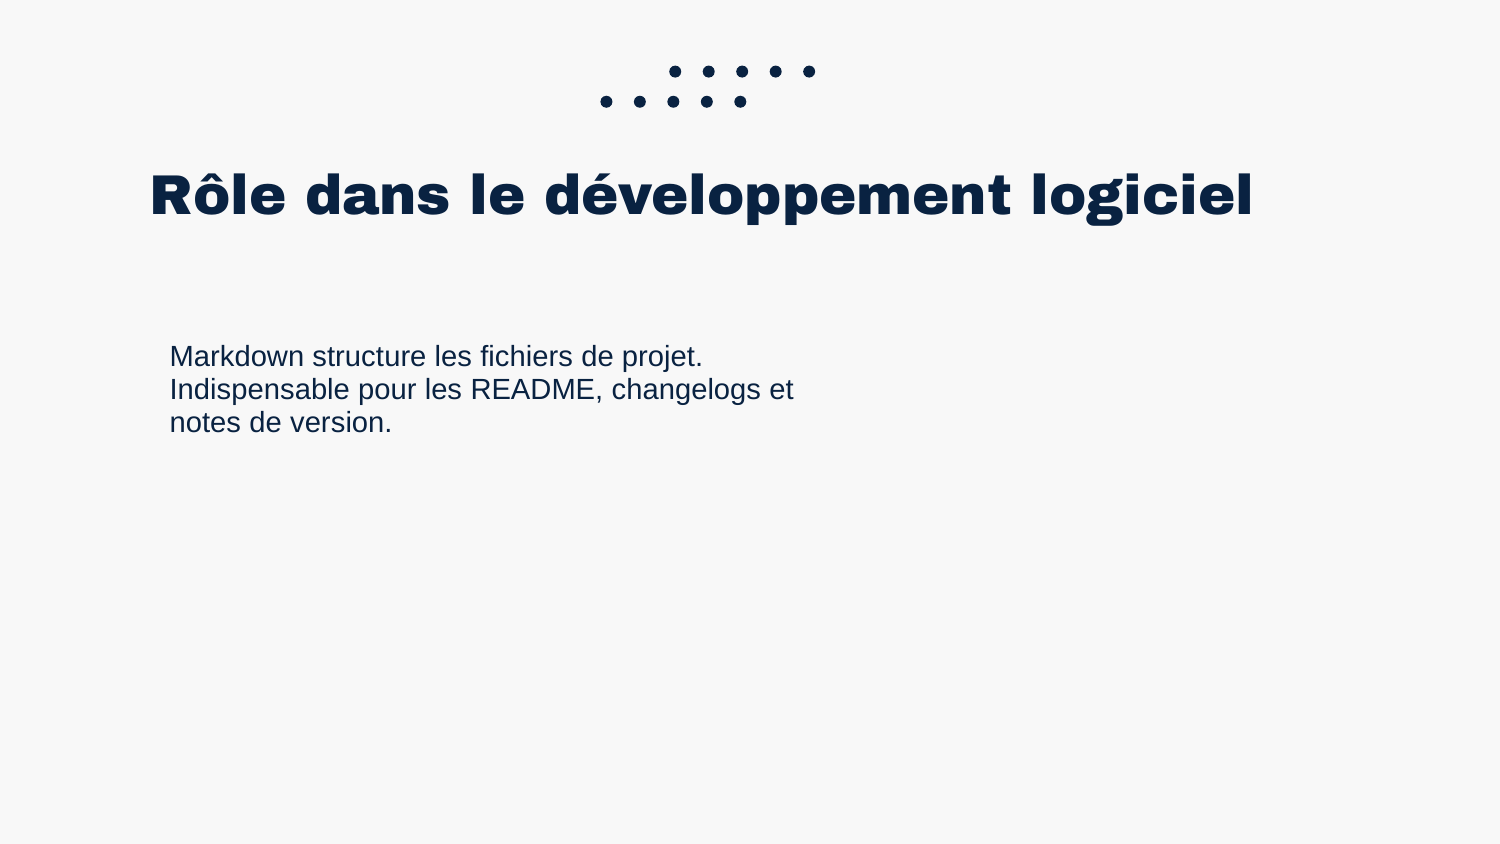

# Rôle dans le développement logiciel
Markdown structure les fichiers de projet.
Indispensable pour les README, changelogs et notes de version.